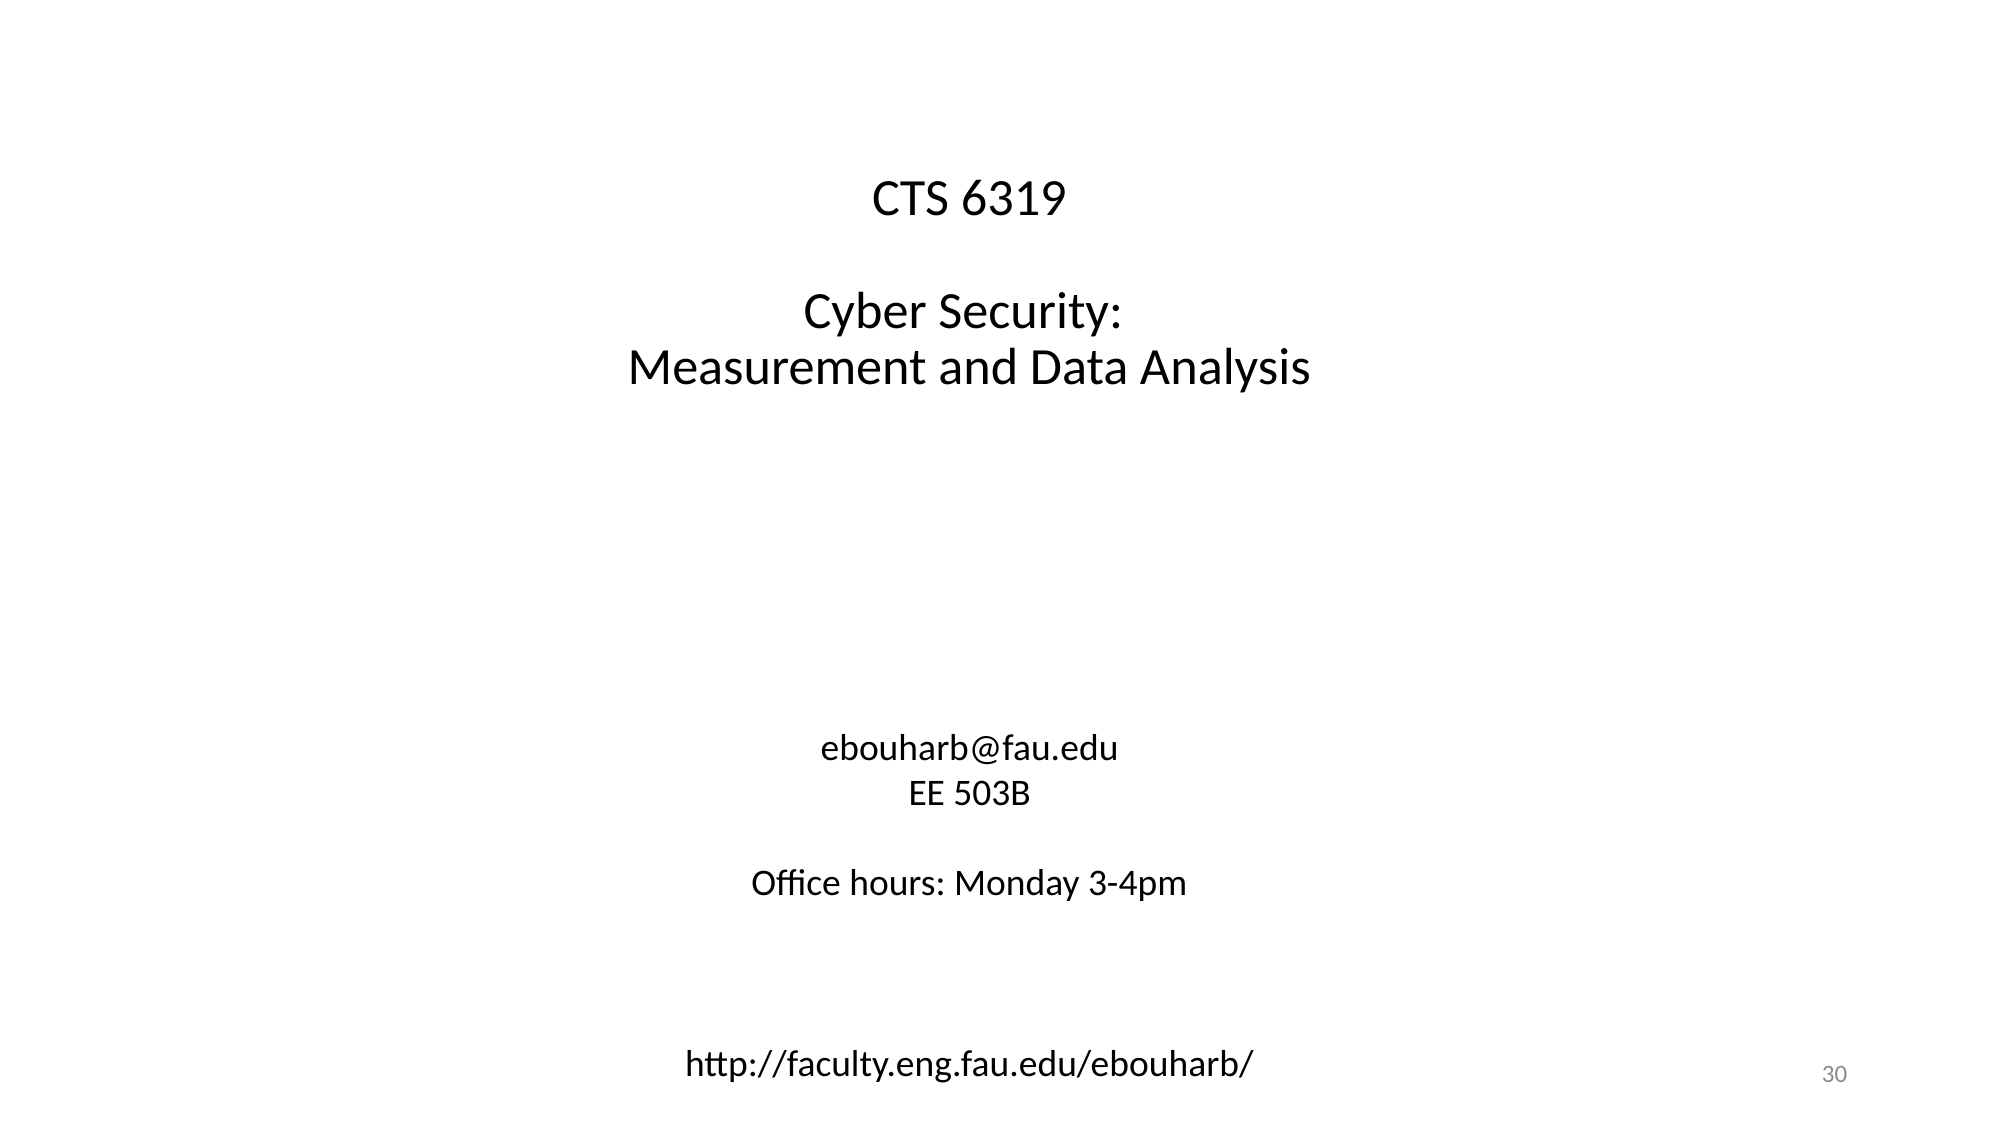

CTS 6319
Cyber Security:
Measurement and Data Analysis
ebouharb@fau.edu
EE 503B

Office hours: Monday 3-4pm
http://faculty.eng.fau.edu/ebouharb/
30